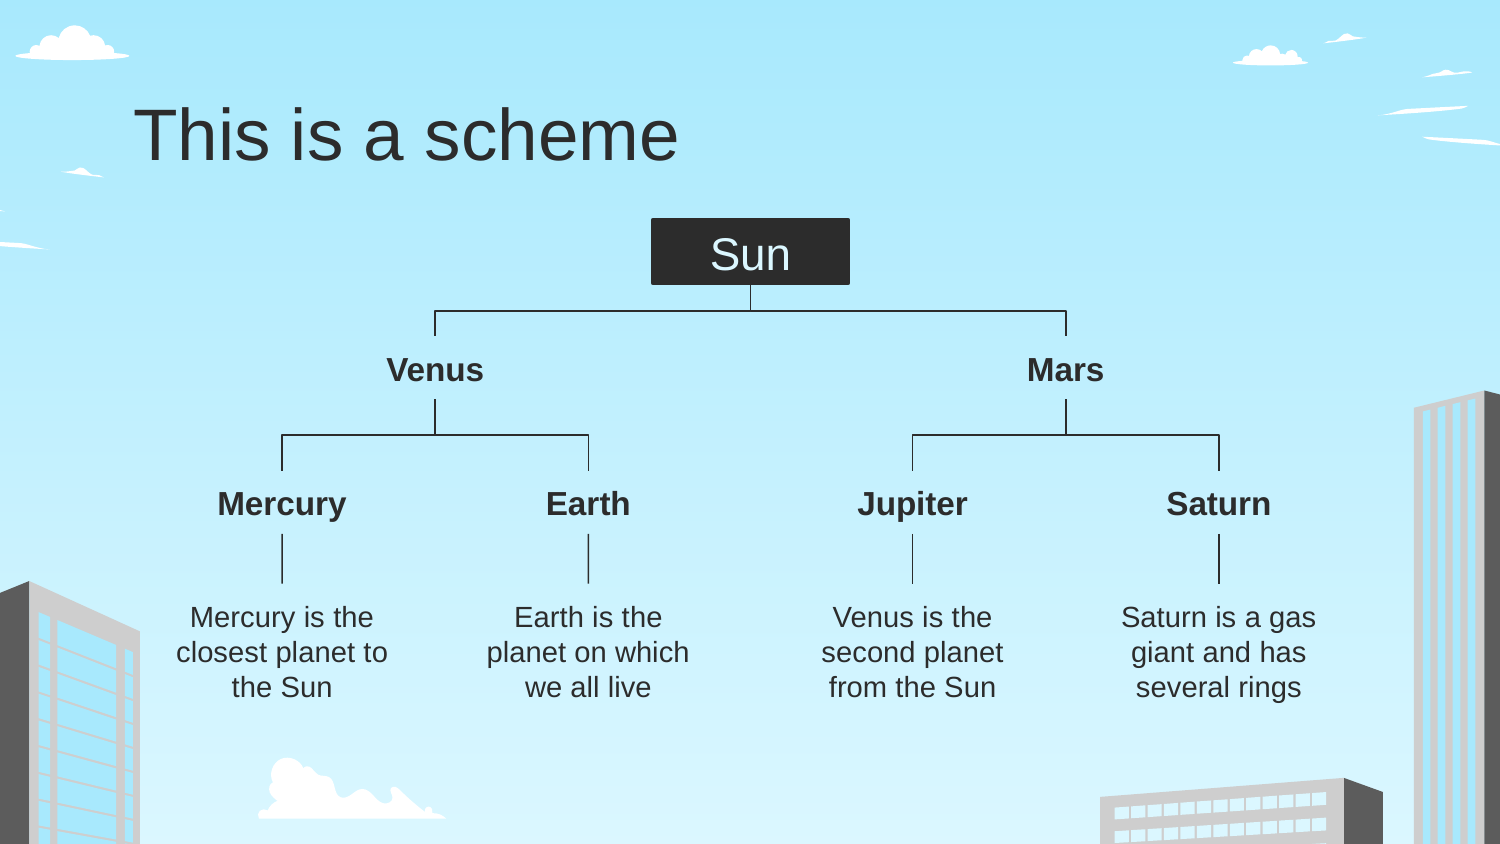

# This is a scheme
Sun
Venus
Mars
Mercury
Earth
Jupiter
Saturn
Mercury is the closest planet to the Sun
Earth is the planet on which we all live
Venus is the second planet from the Sun
Saturn is a gas giant and has several rings